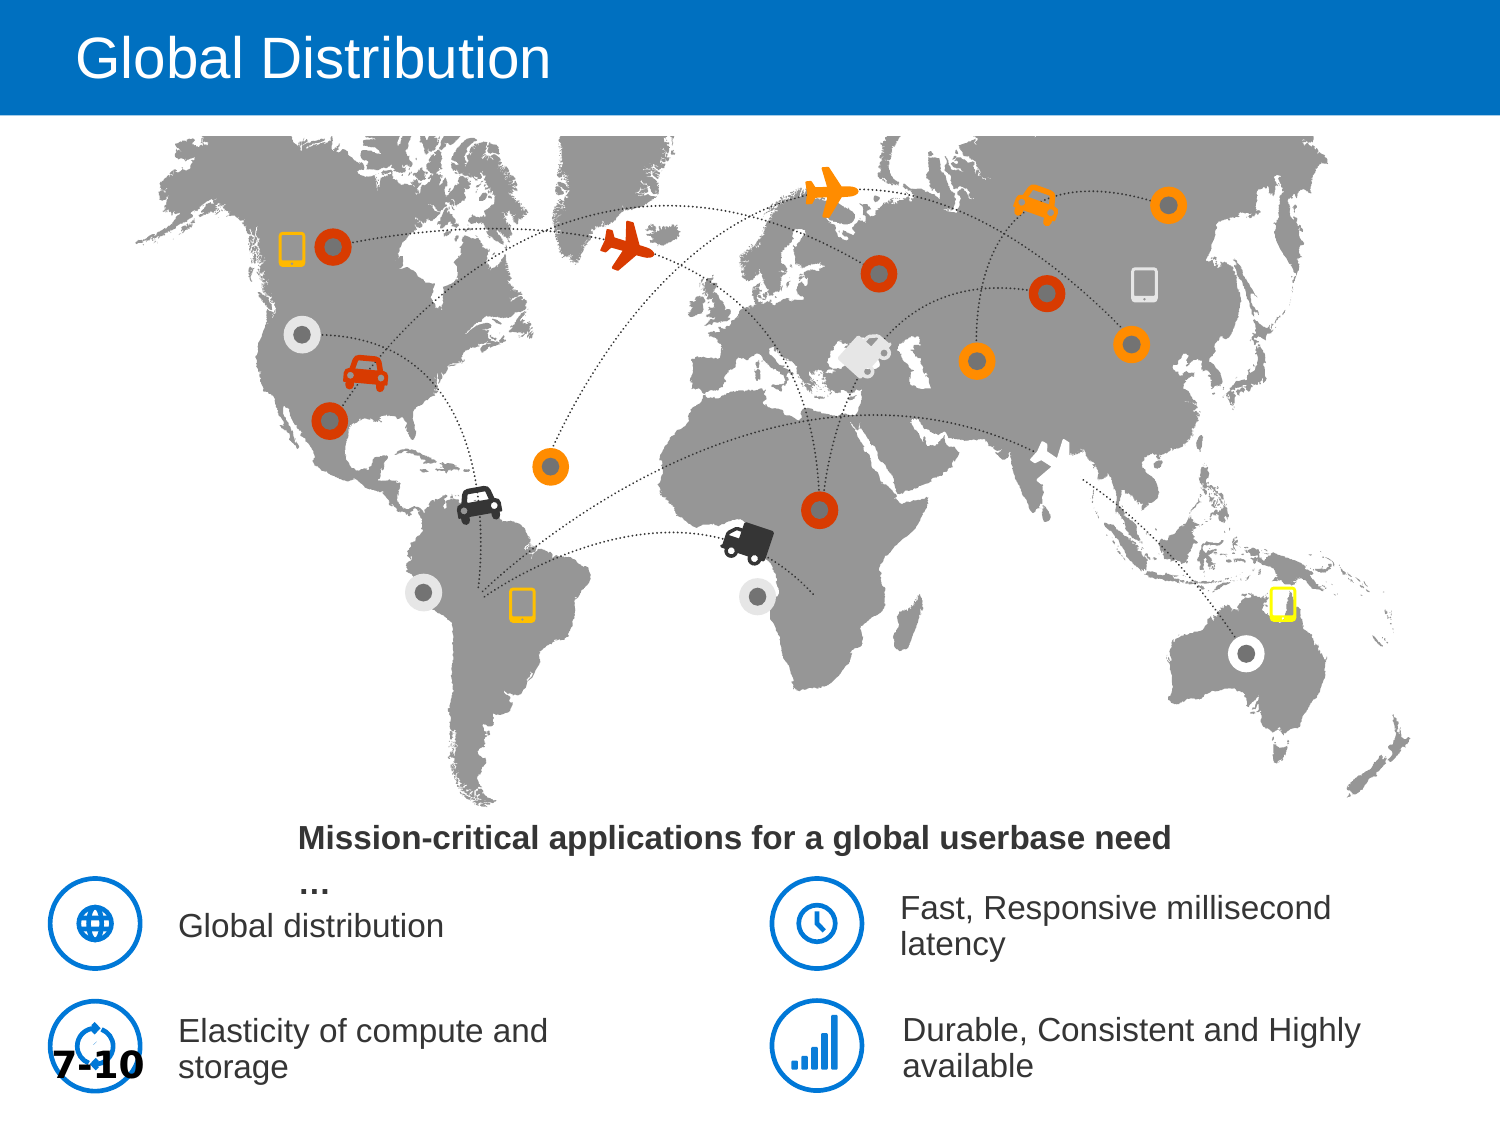

# Global Distribution

Mission-critical applications for a global userbase need …
Global distribution
Fast, Responsive millisecond latency
Elasticity of compute and storage
Durable, Consistent and Highly available
7-10